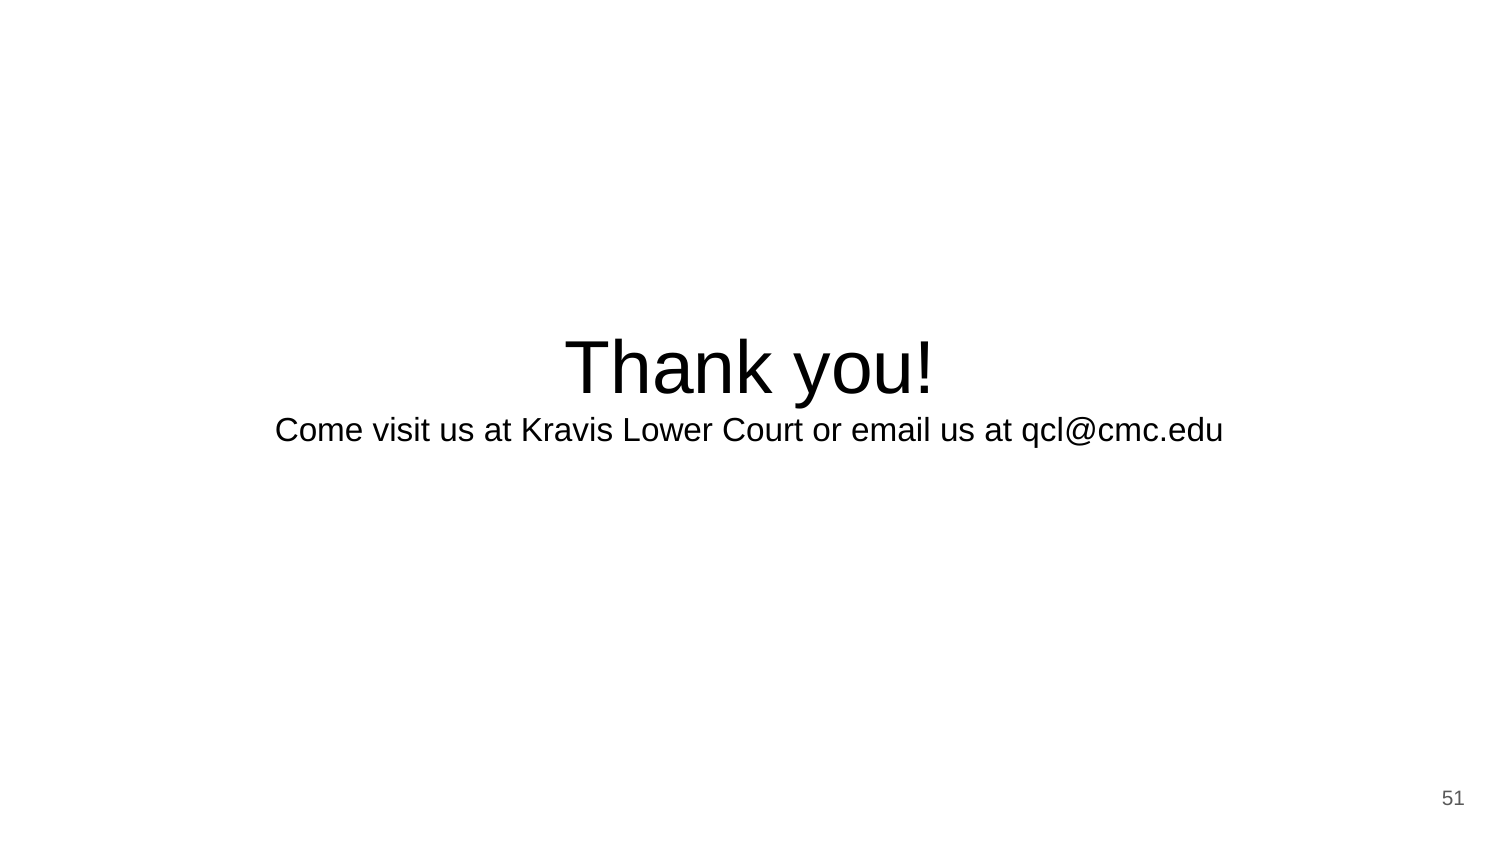

# Thank you! Come visit us at Kravis Lower Court or email us at qcl@cmc.edu
51